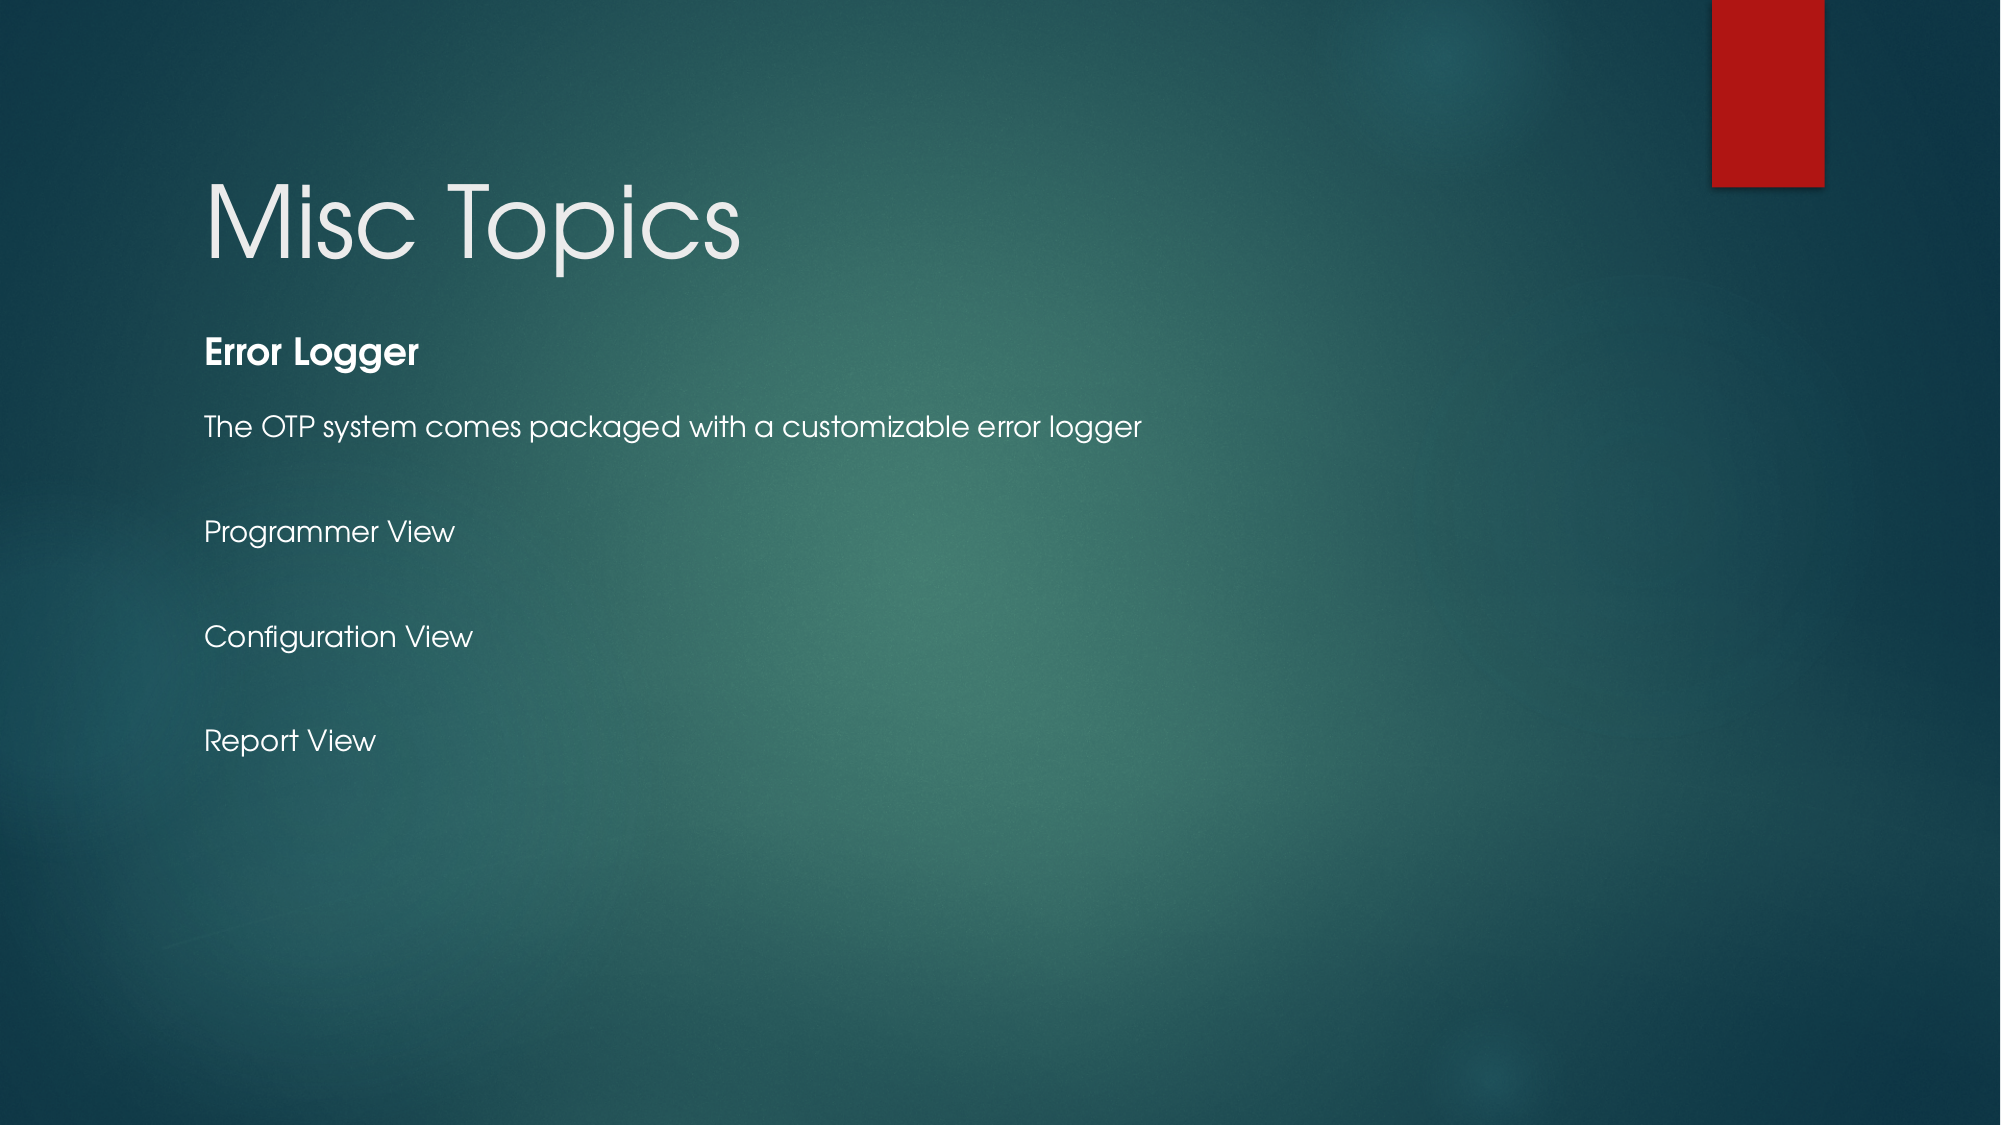

# Misc Topics

Error Logger

The OTP system comes packaged with a customizable error logger

Programmer View

Configuration View

Report View